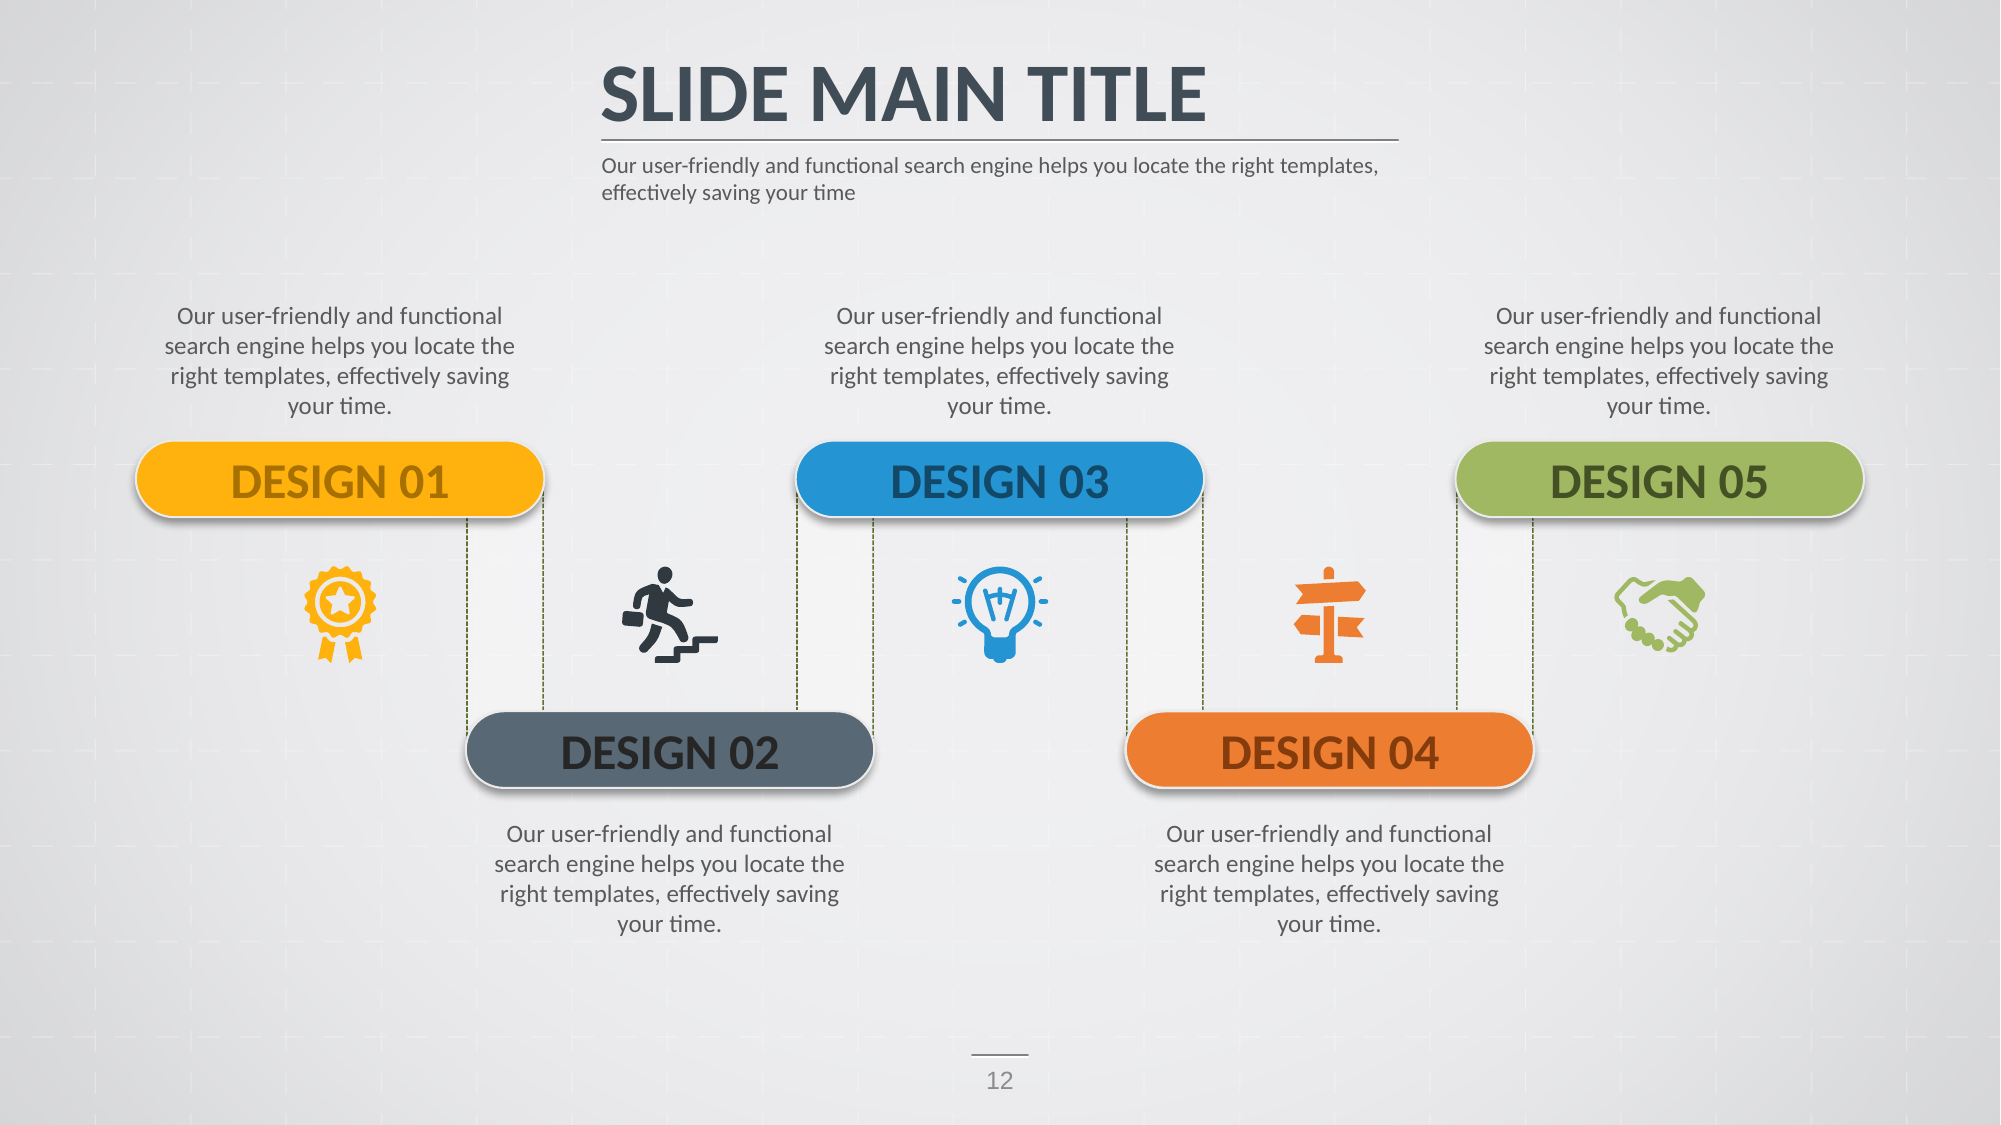

SLIDE MAIN TITLE
Our user-friendly and functional search engine helps you locate the right templates, effectively saving your time
Our user-friendly and functional search engine helps you locate the right templates, effectively saving your time.
Our user-friendly and functional search engine helps you locate the right templates, effectively saving your time.
Our user-friendly and functional search engine helps you locate the right templates, effectively saving your time.

DESIGN 03

DESIGN 01

DESIGN 05

DESIGN 02

DESIGN 04

Our user-friendly and functional search engine helps you locate the right templates, effectively saving your time.
Our user-friendly and functional search engine helps you locate the right templates, effectively saving your time.
12